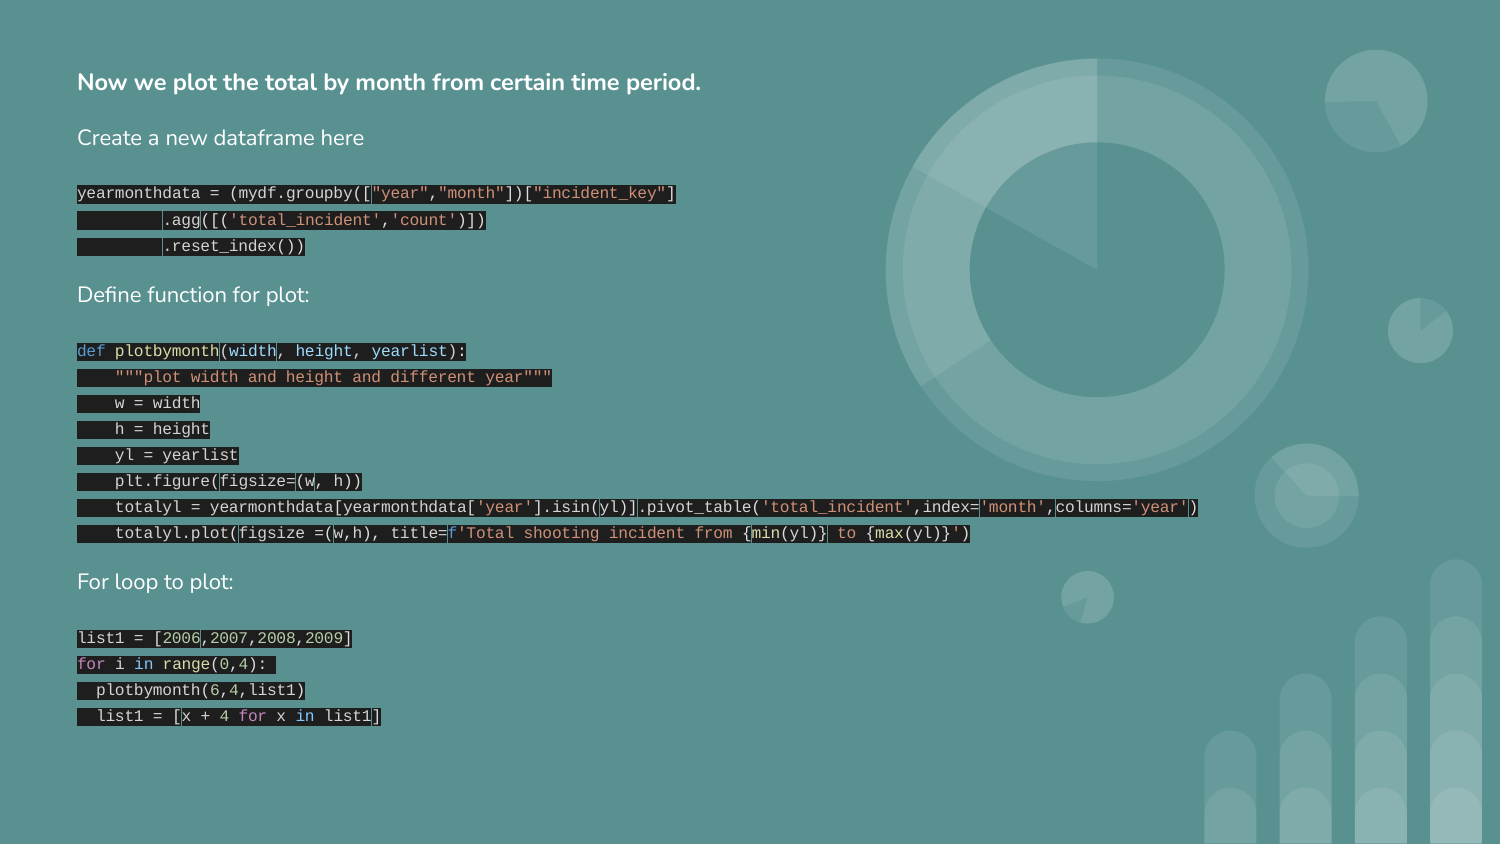

Now we plot the total by month from certain time period.

Create a new dataframe here

yearmonthdata = (mydf.groupby(["year","month"])["incident_key"]
         .agg([('total_incident','count')])
         .reset_index())

Define function for plot:

def plotbymonth(width, height, yearlist):
    """plot width and height and different year"""
    w = width
    h = height
    yl = yearlist
    plt.figure(figsize=(w, h))
    totalyl = yearmonthdata[yearmonthdata['year'].isin(yl)].pivot_table('total_incident',index='month',columns='year')
    totalyl.plot(figsize =(w,h), title=f'Total shooting incident from {min(yl)} to {max(yl)}')

For loop to plot:

list1 = [2006,2007,2008,2009]
for i in range(0,4):
  plotbymonth(6,4,list1)
  list1 = [x + 4 for x in list1]